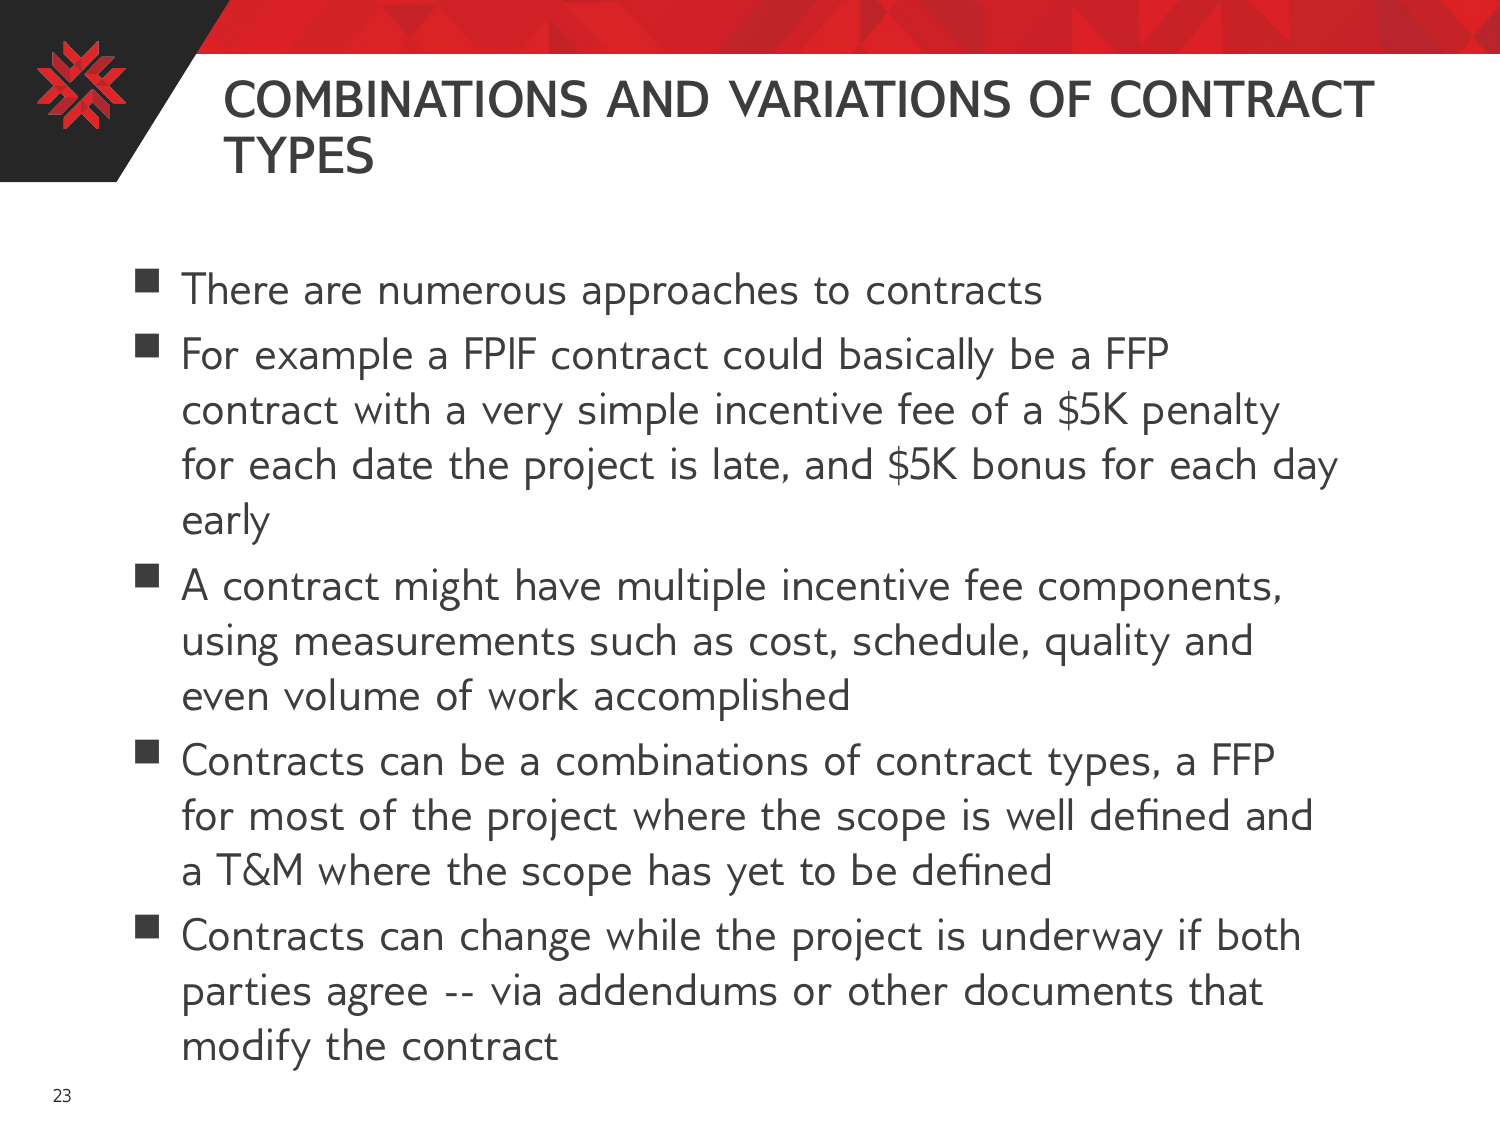

# Combinations and variations of contract types
There are numerous approaches to contracts
For example a FPIF contract could basically be a FFP contract with a very simple incentive fee of a $5K penalty for each date the project is late, and $5K bonus for each day early
A contract might have multiple incentive fee components, using measurements such as cost, schedule, quality and even volume of work accomplished
Contracts can be a combinations of contract types, a FFP for most of the project where the scope is well defined and a T&M where the scope has yet to be defined
Contracts can change while the project is underway if both parties agree -- via addendums or other documents that modify the contract

23